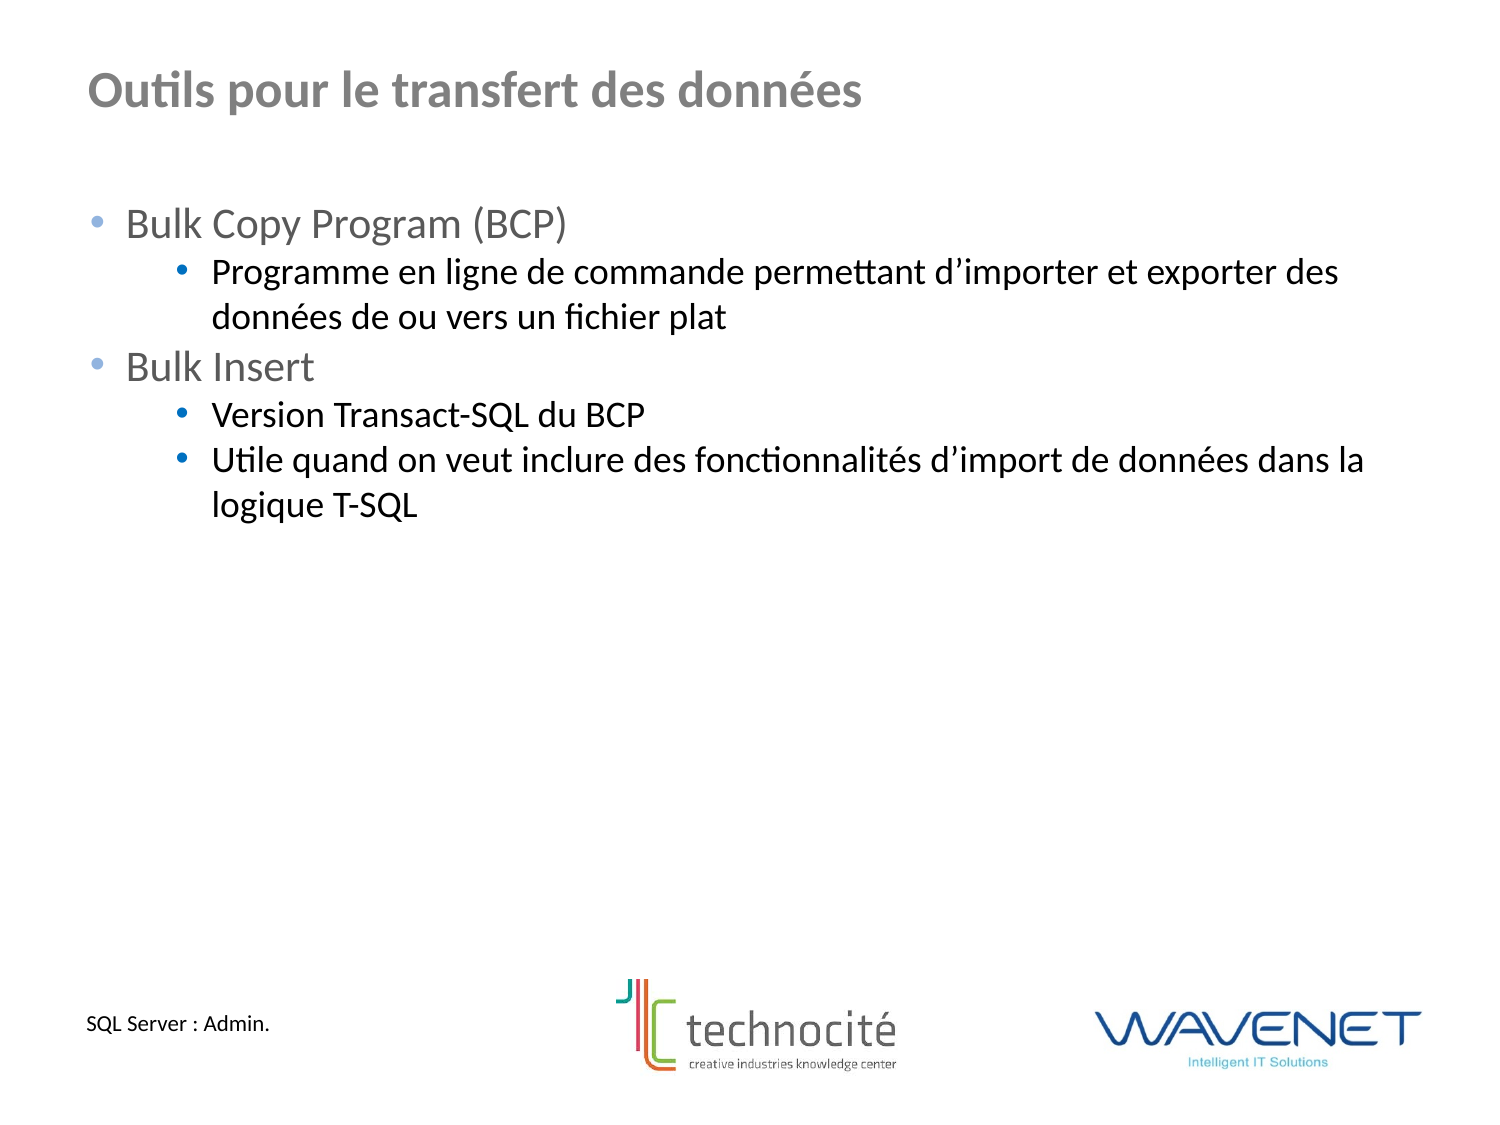

Outils pour le transfert des données
Bulk Copy Program (BCP)
Programme en ligne de commande permettant d’importer et exporter des données de ou vers un fichier plat
Bulk Insert
Version Transact-SQL du BCP
Utile quand on veut inclure des fonctionnalités d’import de données dans la logique T-SQL
SQL Server : Admin.